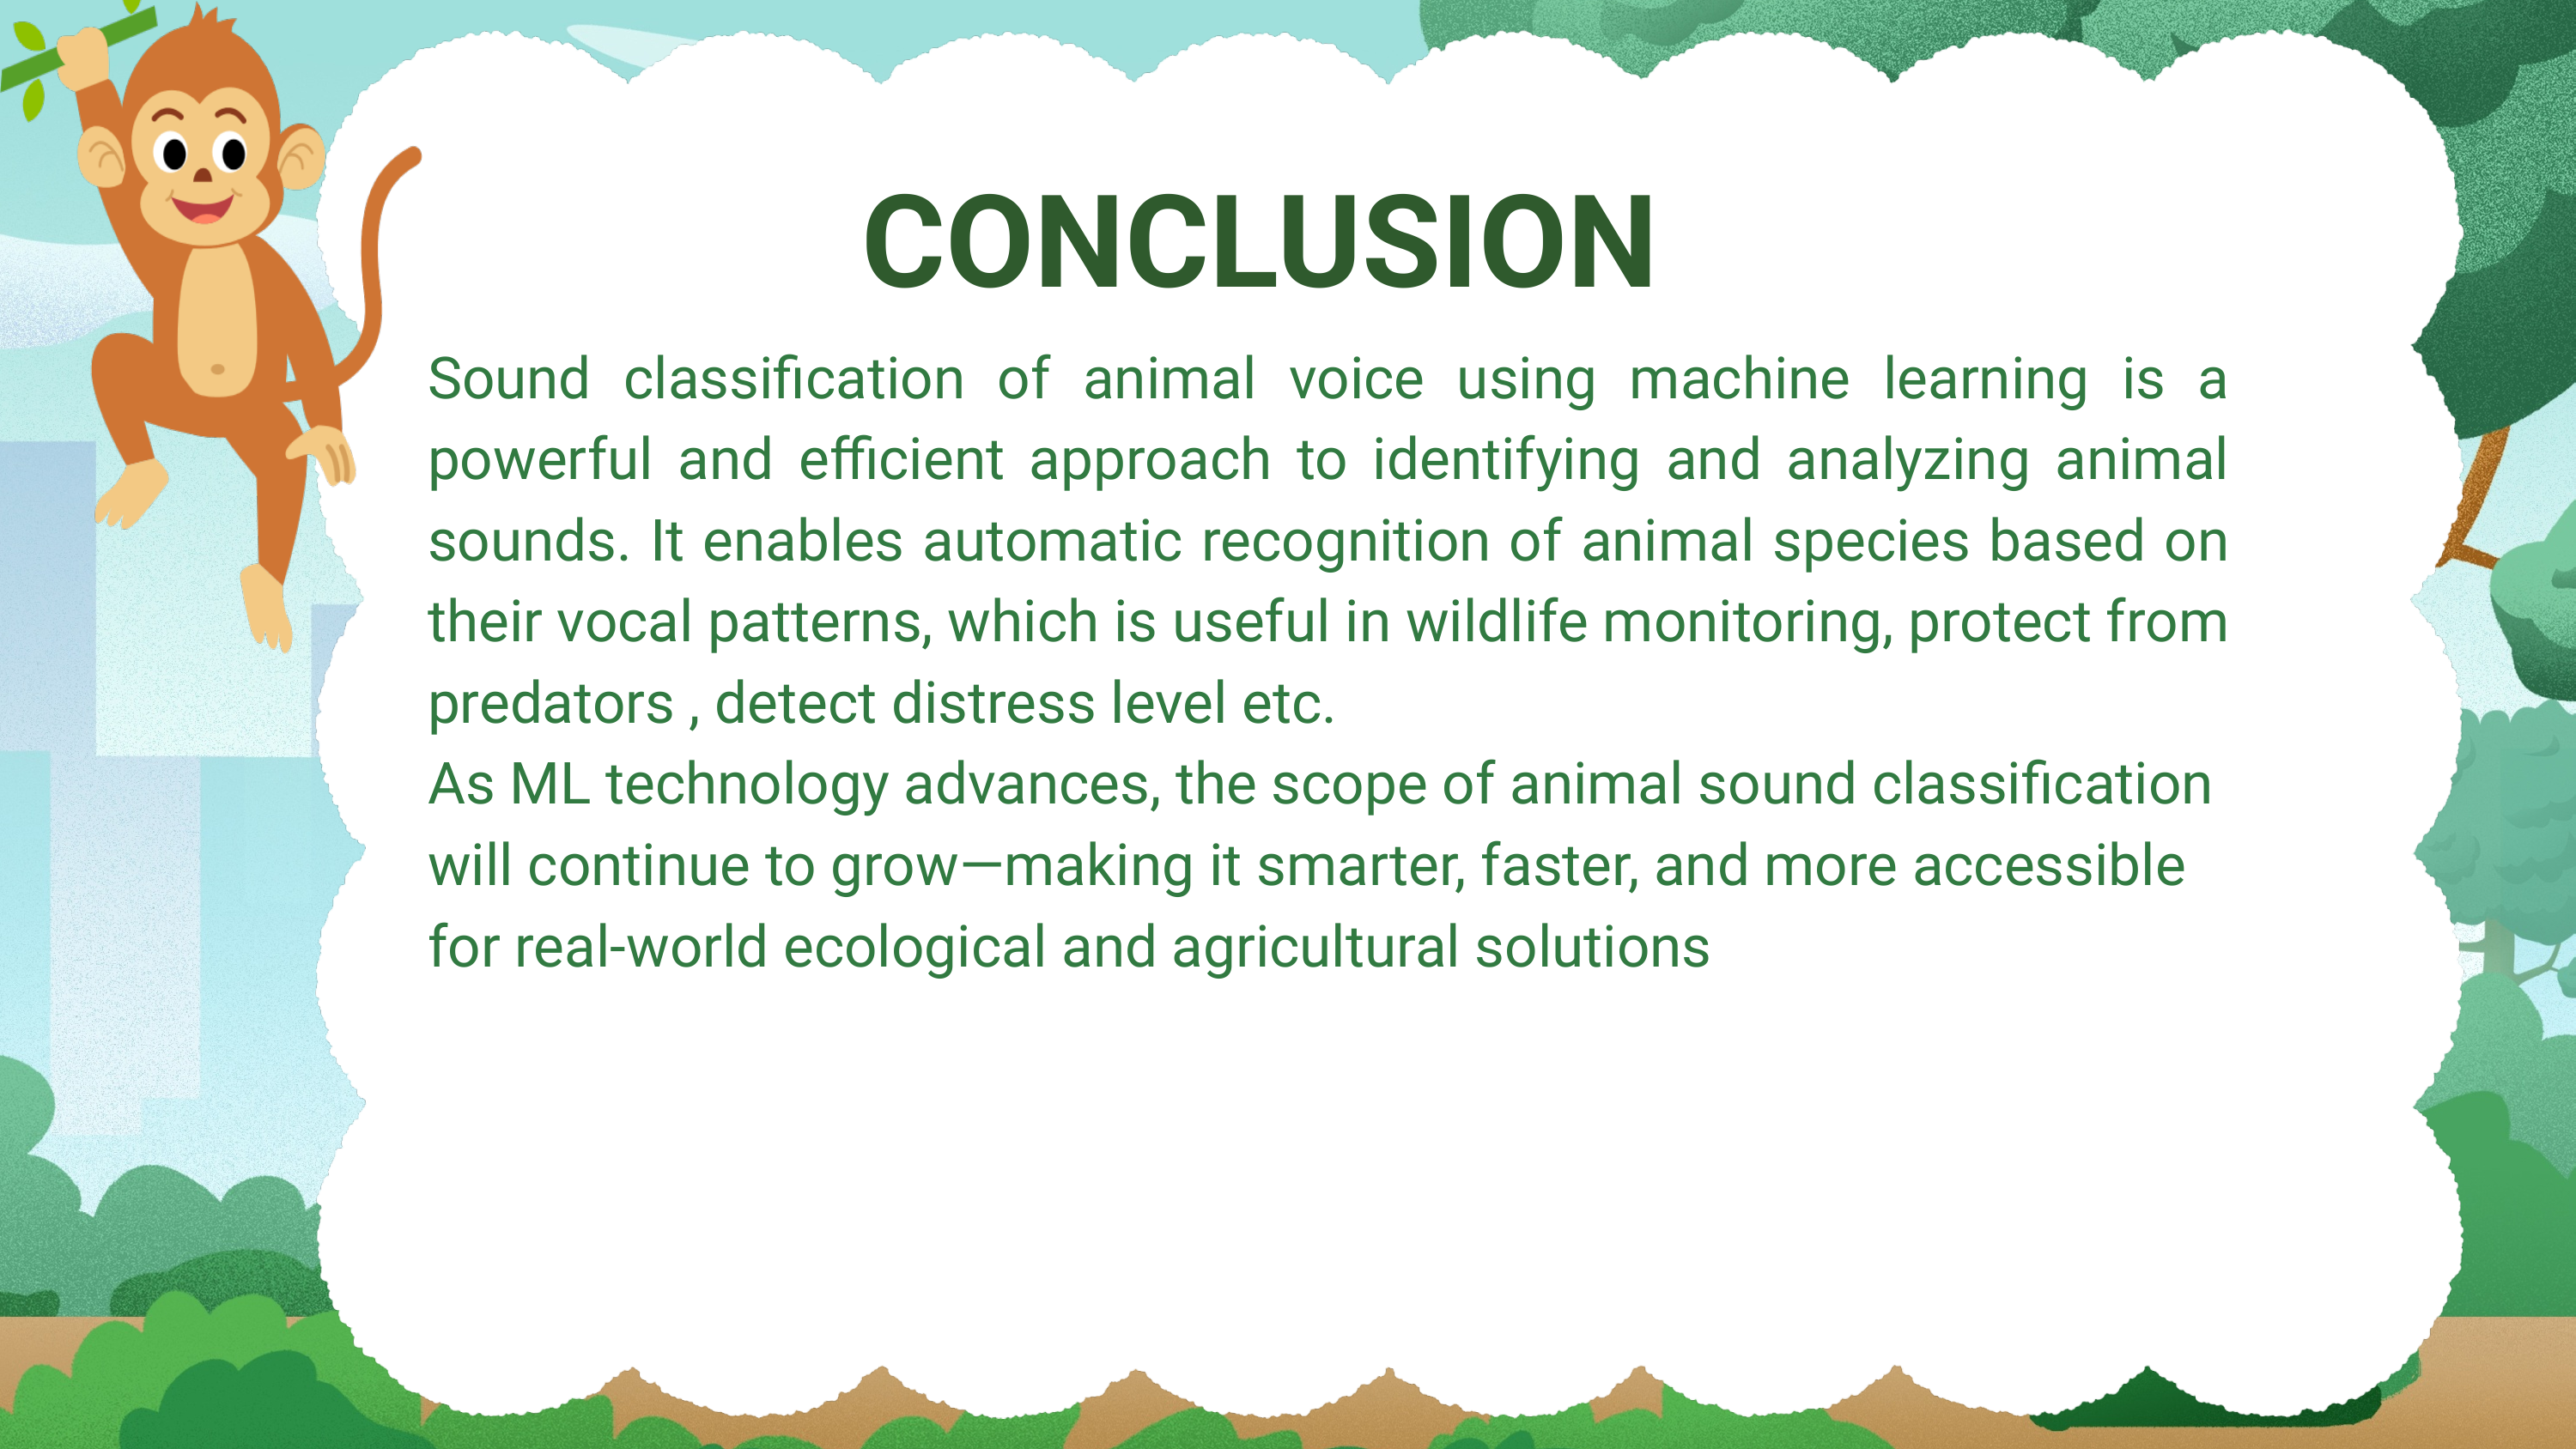

CONCLUSION
Sound classification of animal voice using machine learning is a powerful and efficient approach to identifying and analyzing animal sounds. It enables automatic recognition of animal species based on their vocal patterns, which is useful in wildlife monitoring, protect from predators , detect distress level etc.
As ML technology advances, the scope of animal sound classification
will continue to grow—making it smarter, faster, and more accessible
for real-world ecological and agricultural solutions